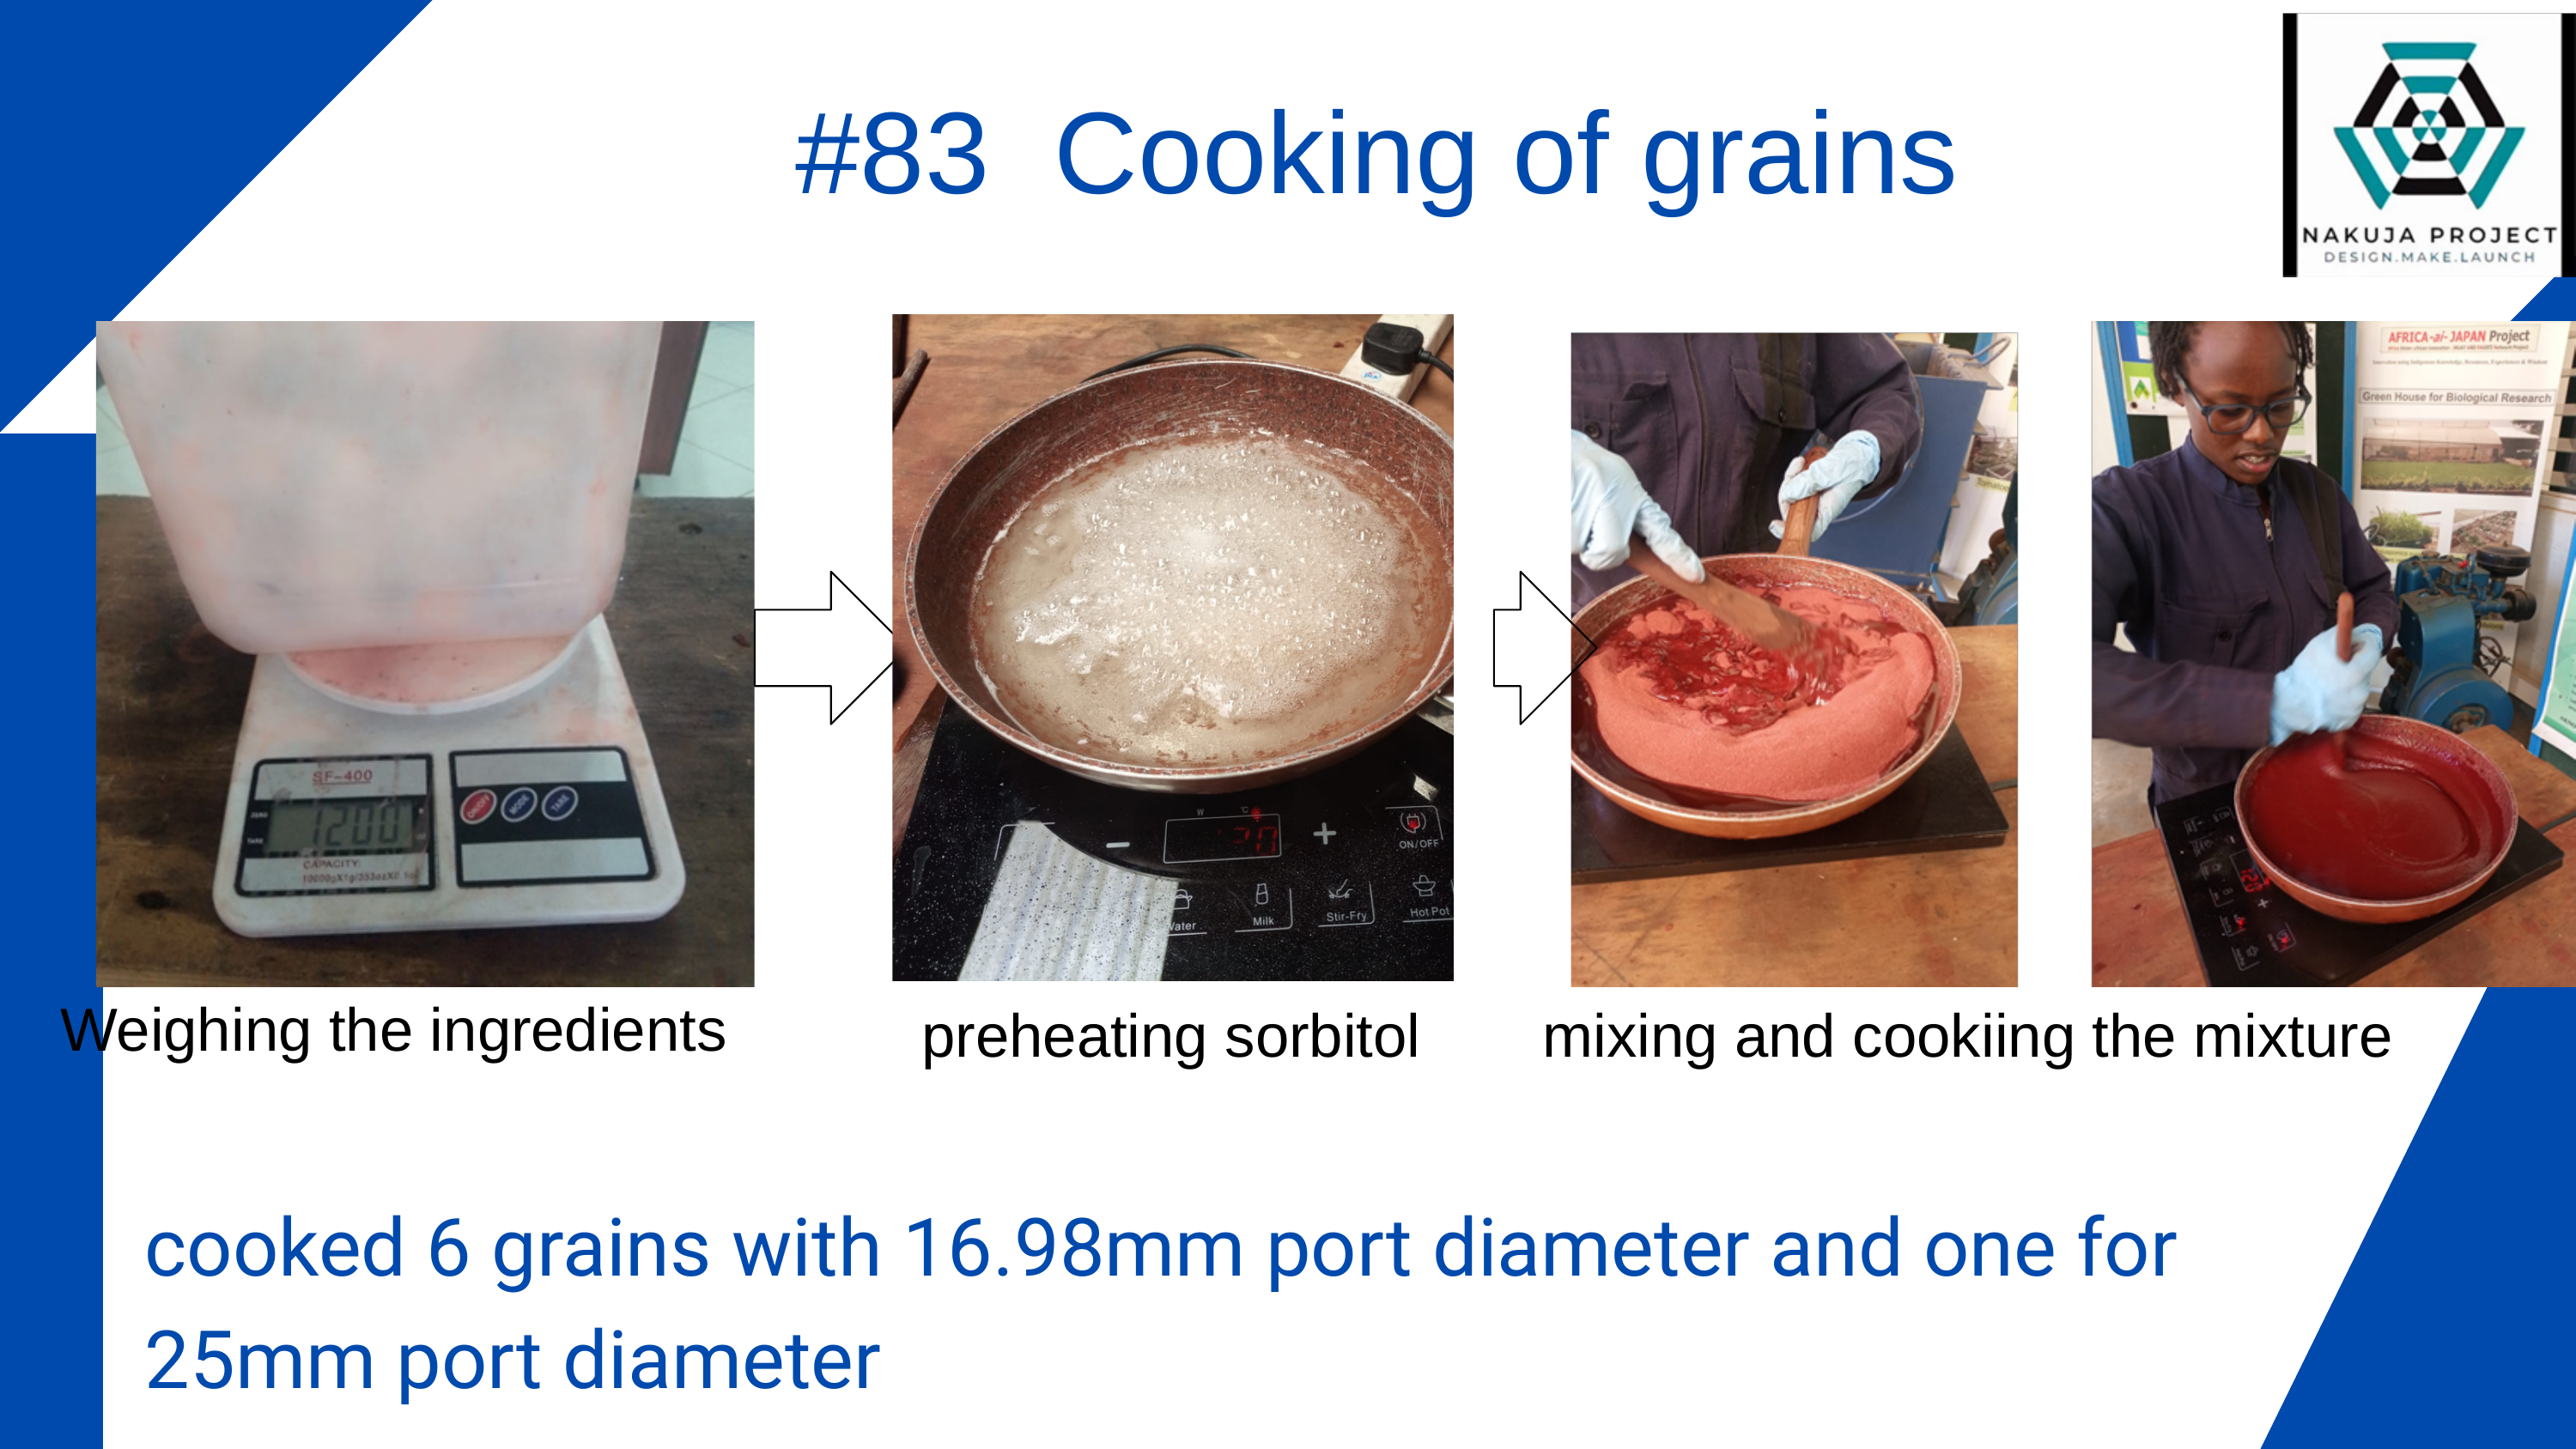

#83  Cooking of grains

Weighing the ingredients
preheating sorbitol
mixing and cookiing the mixture

cooked 6 grains with 16.98mm port diameter and one for 25mm port diameter